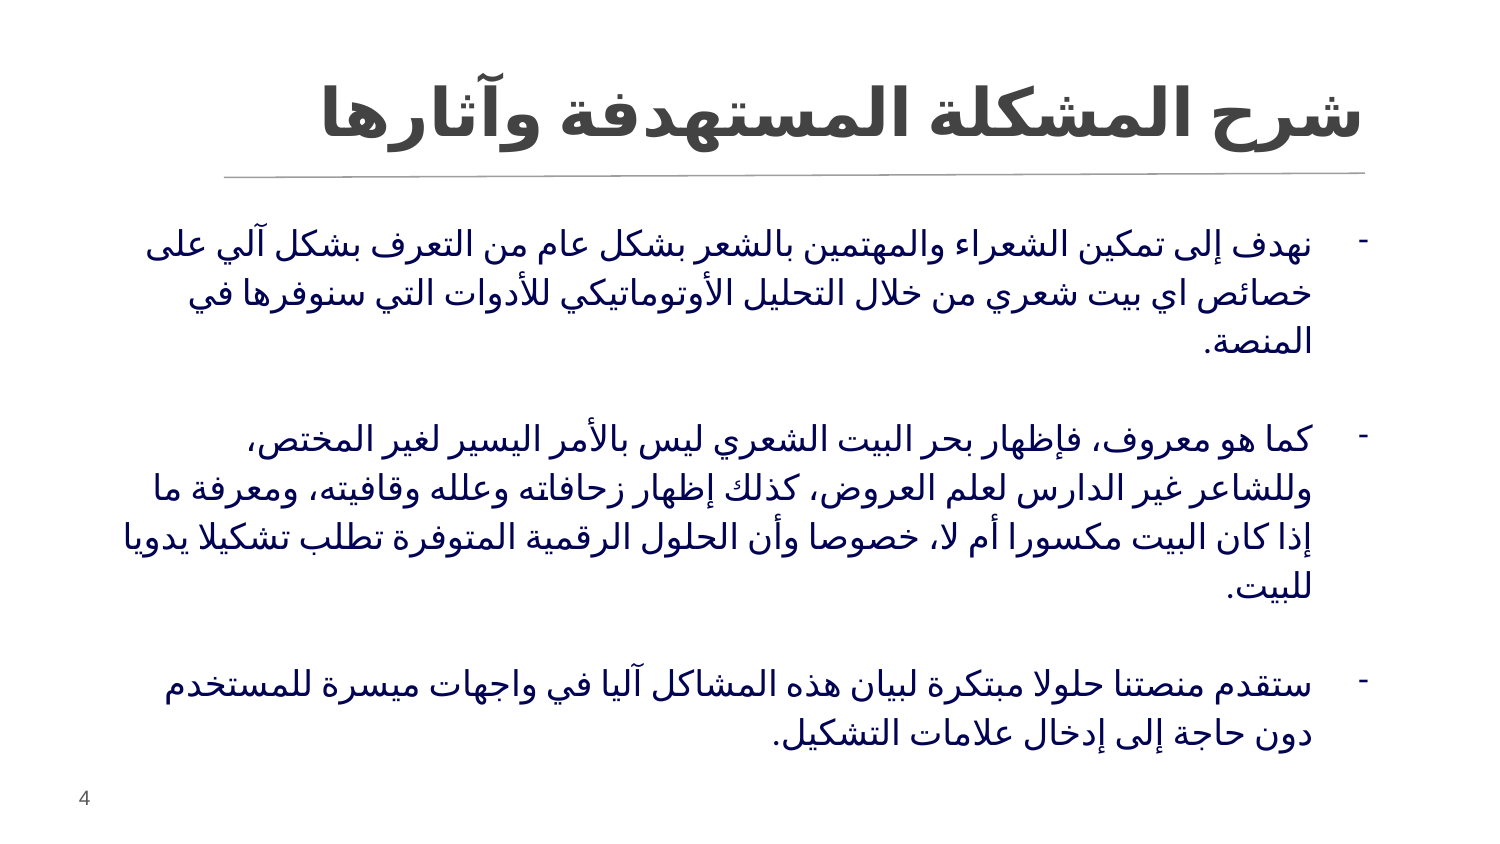

شرح المشكلة المستهدفة وآثارها
نهدف إلى تمكين الشعراء والمهتمين بالشعر بشكل عام من التعرف بشكل آلي على خصائص اي بيت شعري من خلال التحليل الأوتوماتيكي للأدوات التي سنوفرها في المنصة.

كما هو معروف، فإظهار بحر البيت الشعري ليس بالأمر اليسير لغير المختص، وللشاعر غير الدارس لعلم العروض، كذلك إظهار زحافاته وعلله وقافيته، ومعرفة ما إذا كان البيت مكسورا أم لا، خصوصا وأن الحلول الرقمية المتوفرة تطلب تشكيلا يدويا للبيت.

ستقدم منصتنا حلولا مبتكرة لبيان هذه المشاكل آليا في واجهات ميسرة للمستخدم دون حاجة إلى إدخال علامات التشكيل.

4